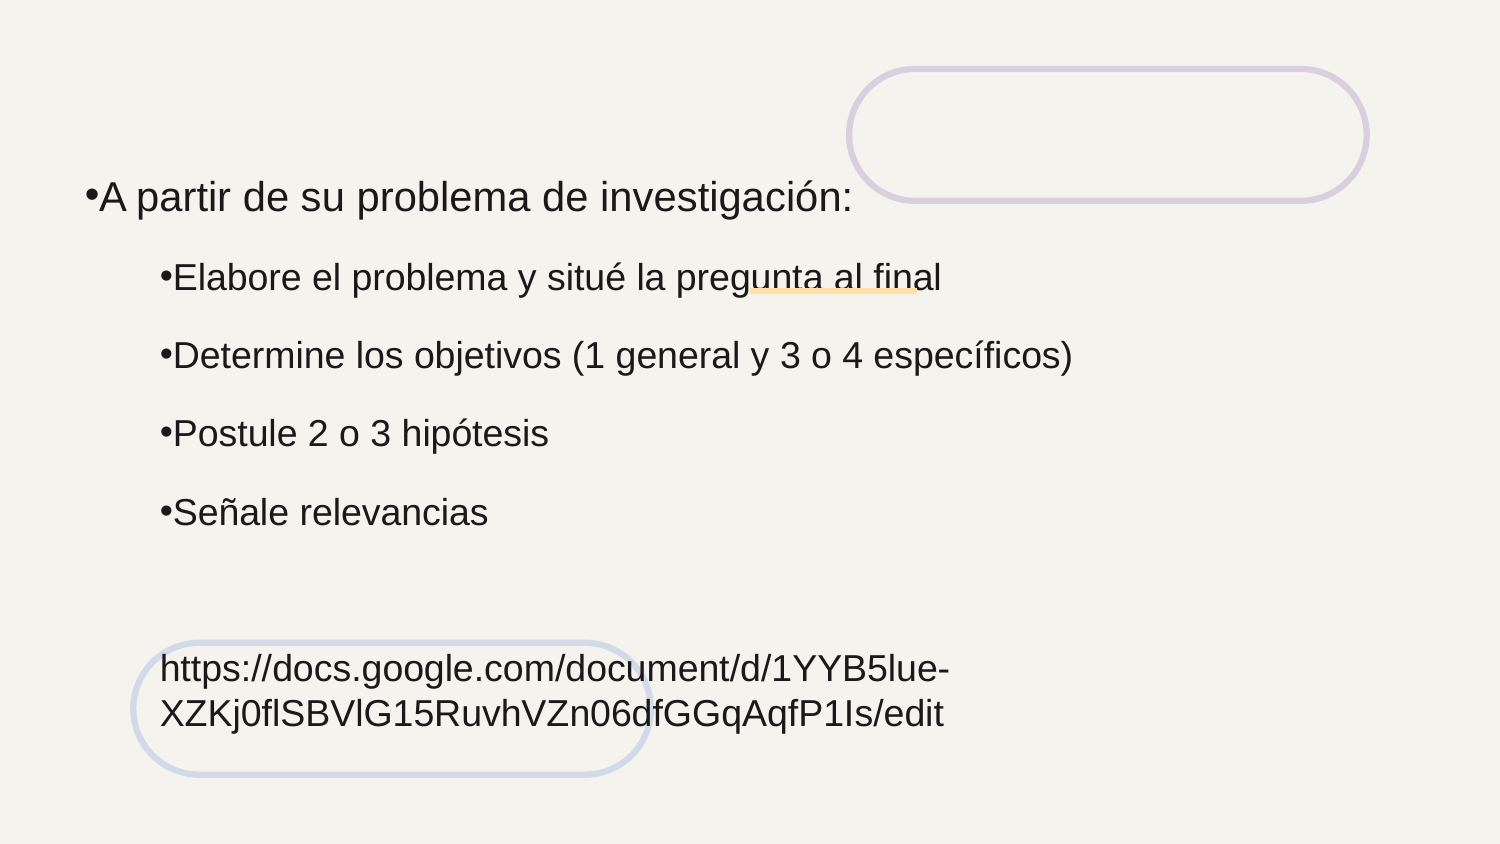

A partir de su problema de investigación:
Elabore el problema y situé la pregunta al final
Determine los objetivos (1 general y 3 o 4 específicos)
Postule 2 o 3 hipótesis
Señale relevancias

https://docs.google.com/document/d/1YYB5lue-XZKj0flSBVlG15RuvhVZn06dfGGqAqfP1Is/edit